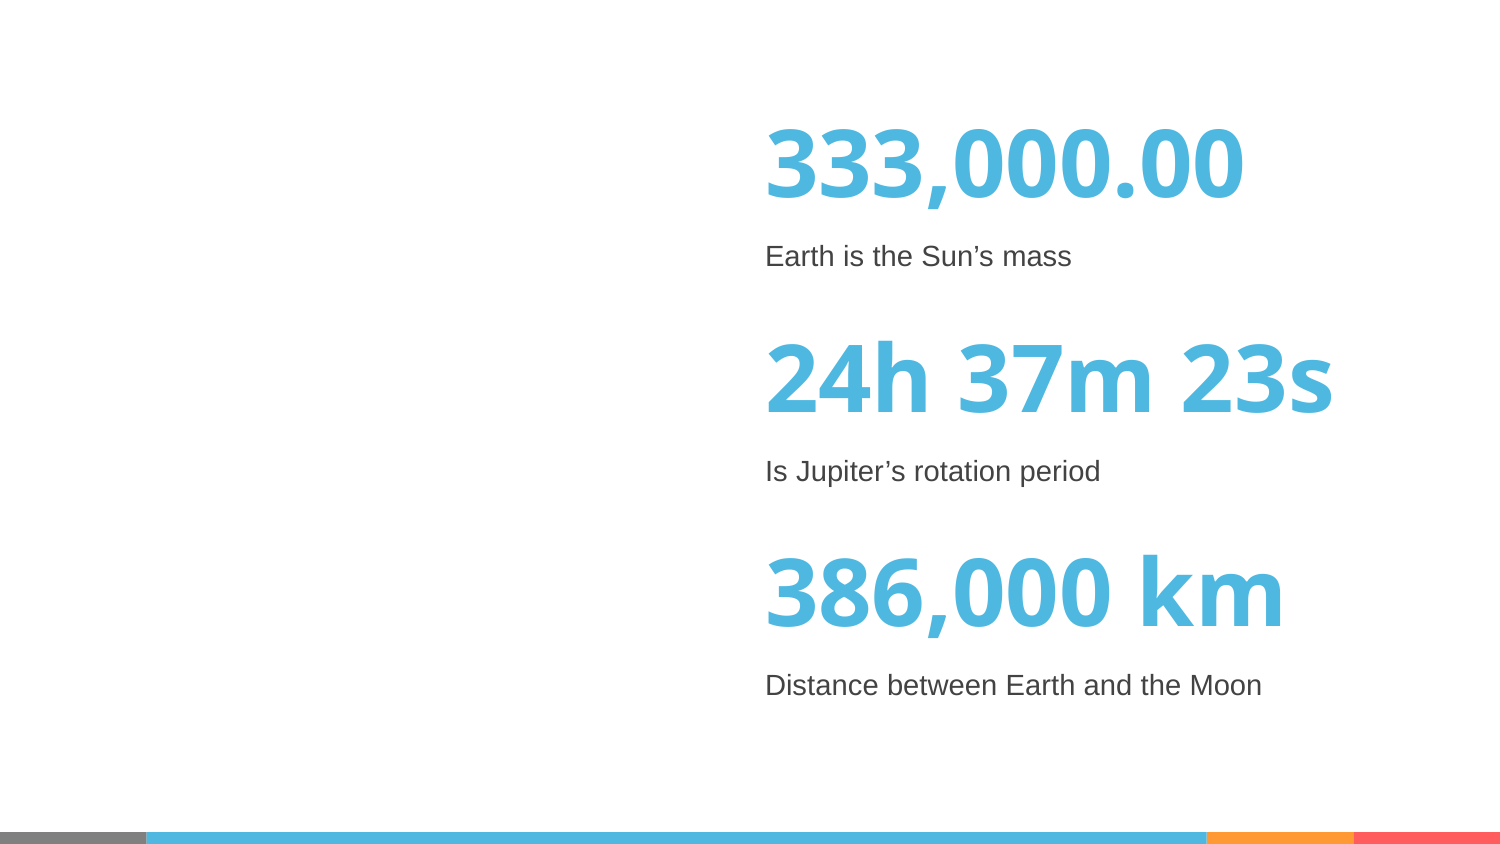

333,000.00
# Earth is the Sun’s mass
24h 37m 23s
Is Jupiter’s rotation period
386,000 km
Distance between Earth and the Moon